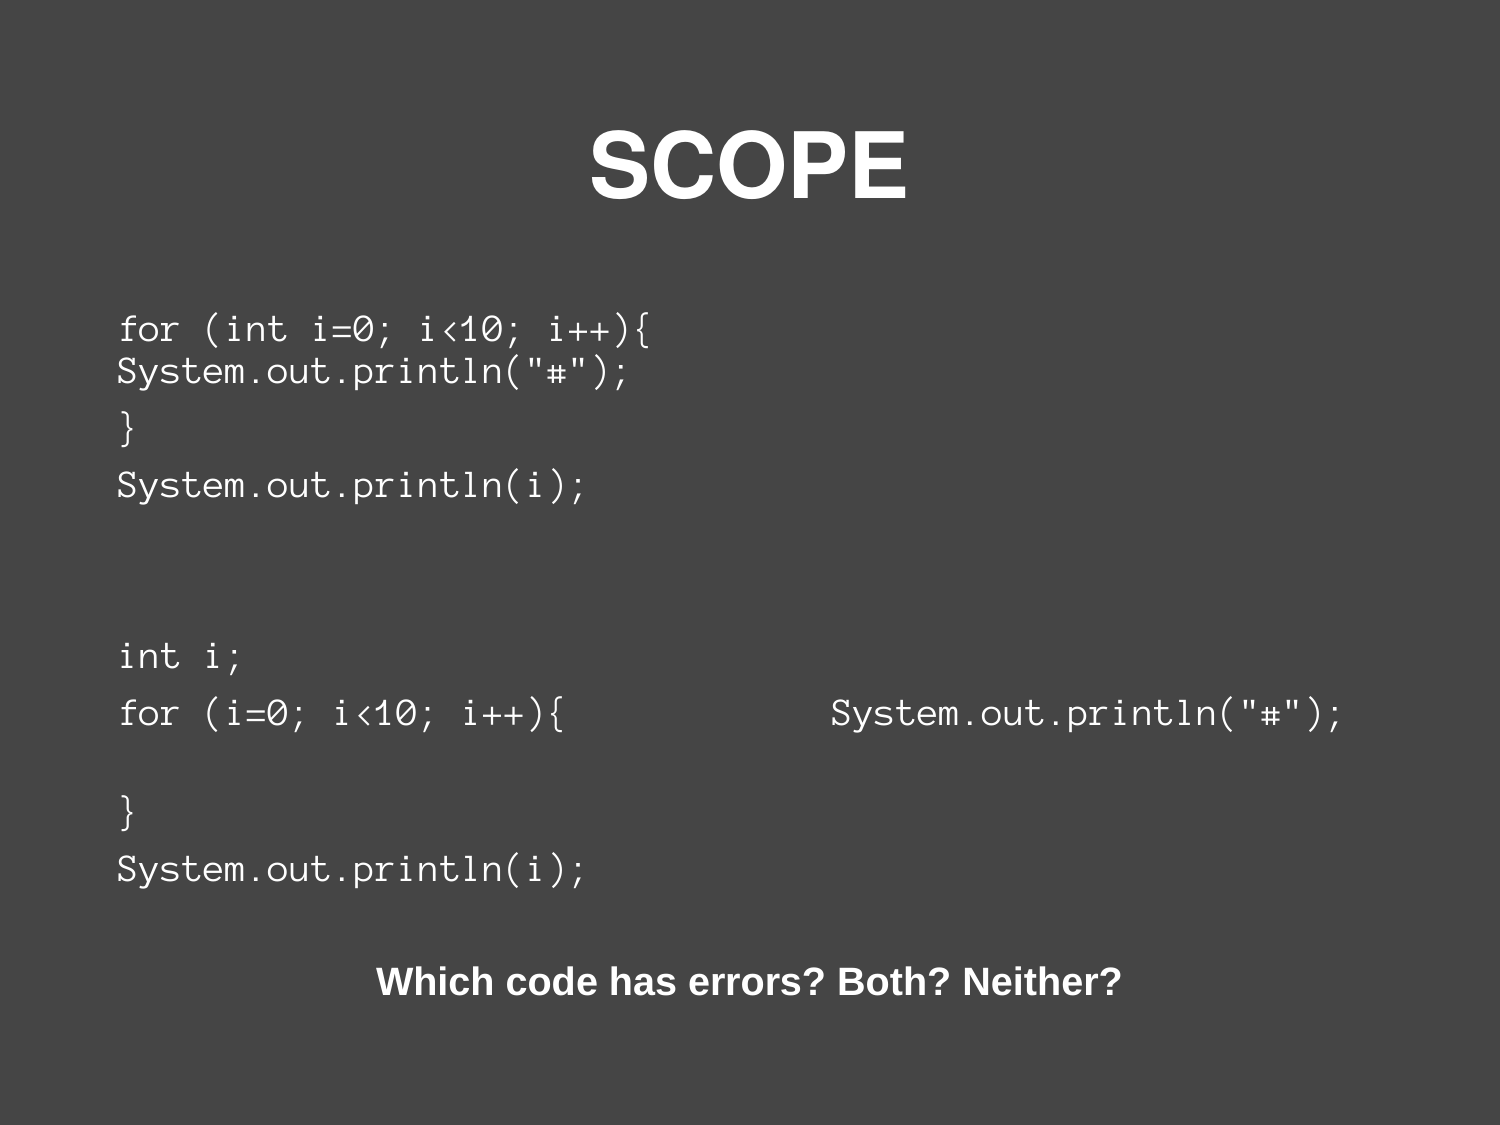

# Scope
for (int i=0; i<10; i++){            	System.out.println("#");
}
System.out.println(i);

int i;
for (i=0; i<10; i++){            	System.out.println("#");
}
System.out.println(i);

Which code has errors? Both? Neither?